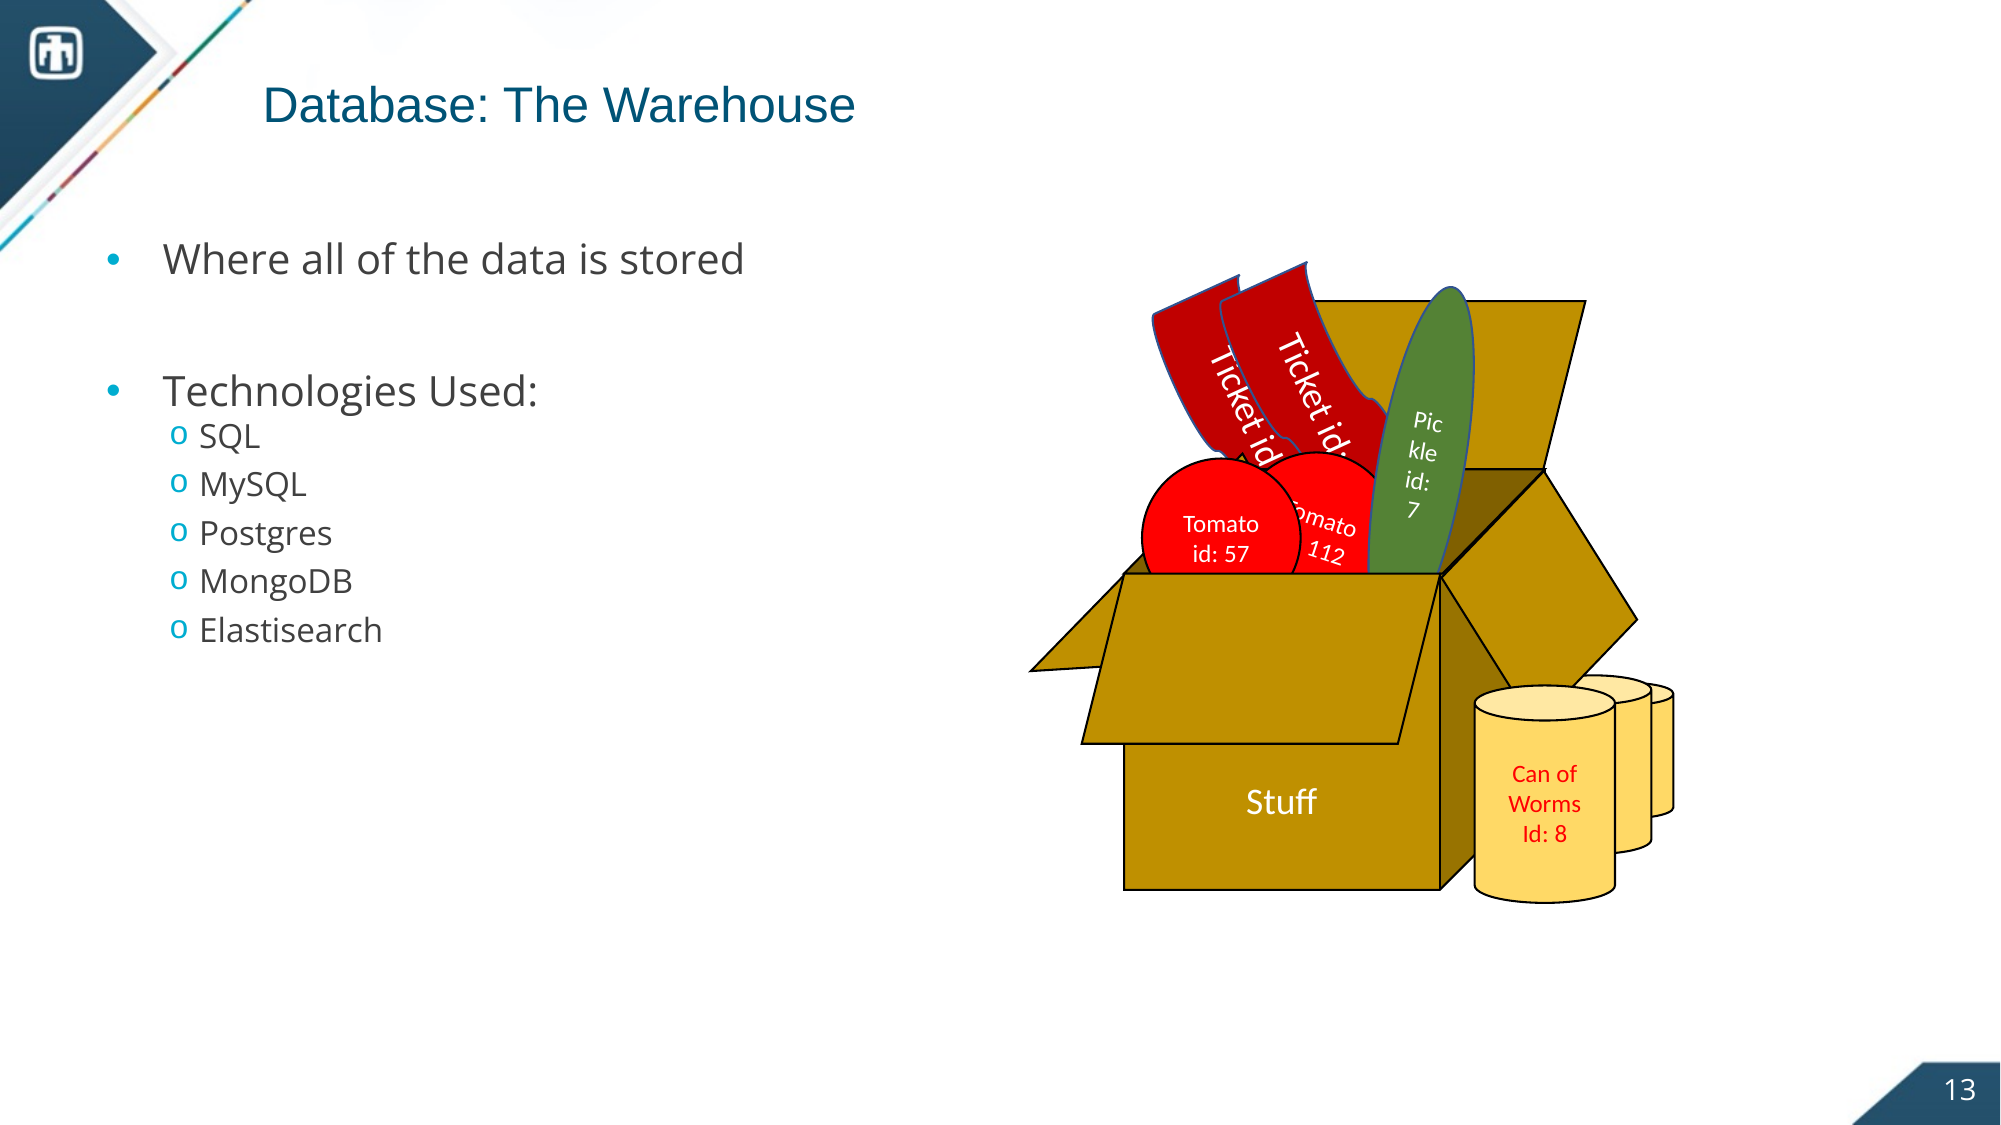

# Database: The Warehouse
Where all of the data is stored

Technologies Used:
SQL
MySQL
Postgres
MongoDB
Elastisearch

Pickle id:7

Ticket id: 89
Ticket id: 88
Tomato id: 112
Tomato id: 57

Stuff

Can of Worms
Id: 8
13